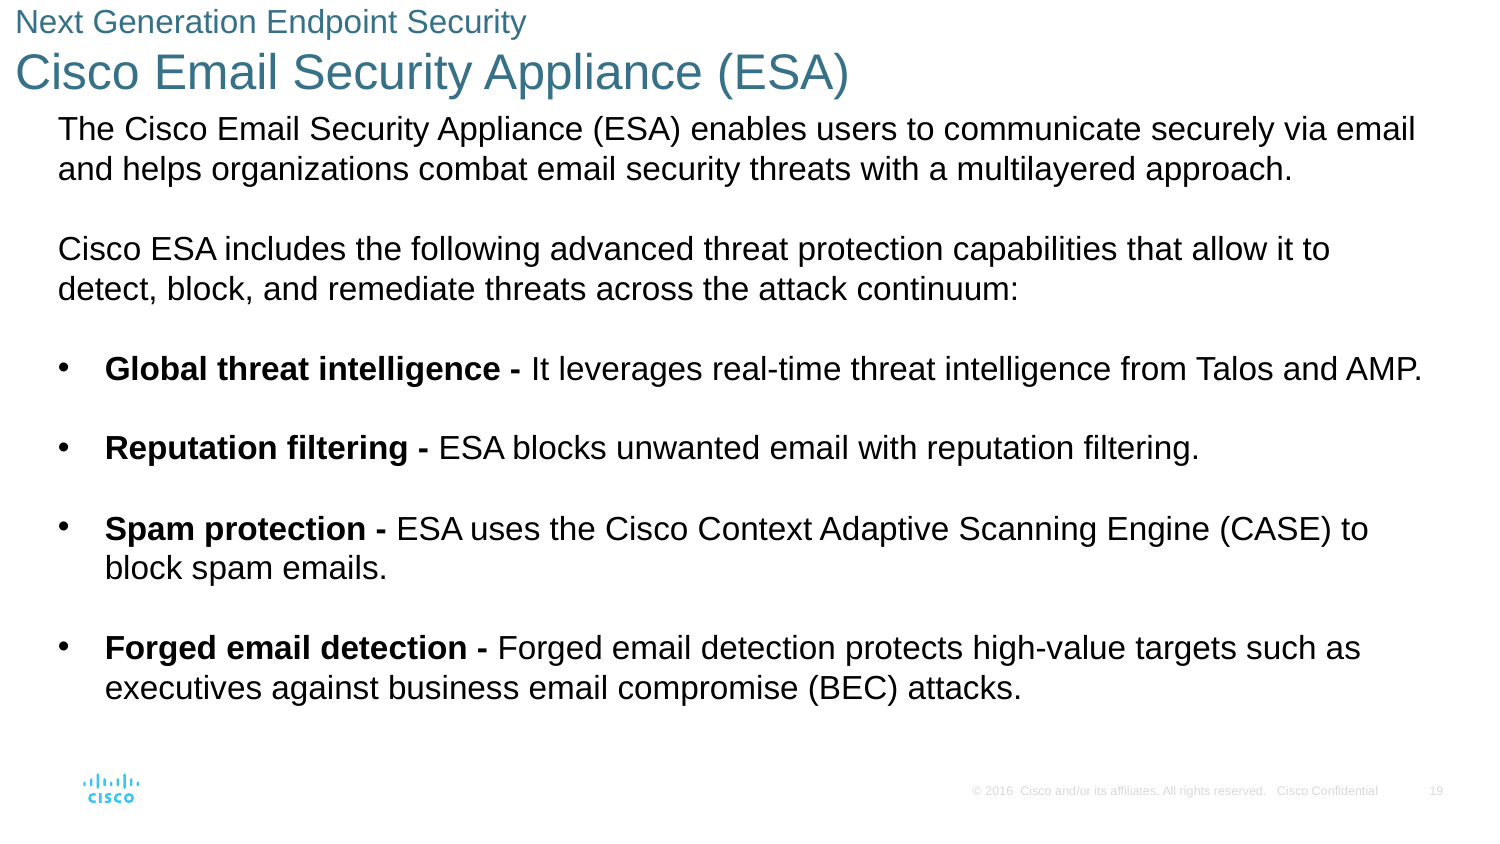

# Next Generation Endpoint Security Cisco Email Security Appliance (ESA)
The Cisco Email Security Appliance (ESA) enables users to communicate securely via email and helps organizations combat email security threats with a multilayered approach.

Cisco ESA includes the following advanced threat protection capabilities that allow it to detect, block, and remediate threats across the attack continuum:

Global threat intelligence - It leverages real-time threat intelligence from Talos and AMP.

Reputation filtering - ESA blocks unwanted email with reputation filtering.

Spam protection - ESA uses the Cisco Context Adaptive Scanning Engine (CASE) to block spam emails.

Forged email detection - Forged email detection protects high-value targets such as executives against business email compromise (BEC) attacks.